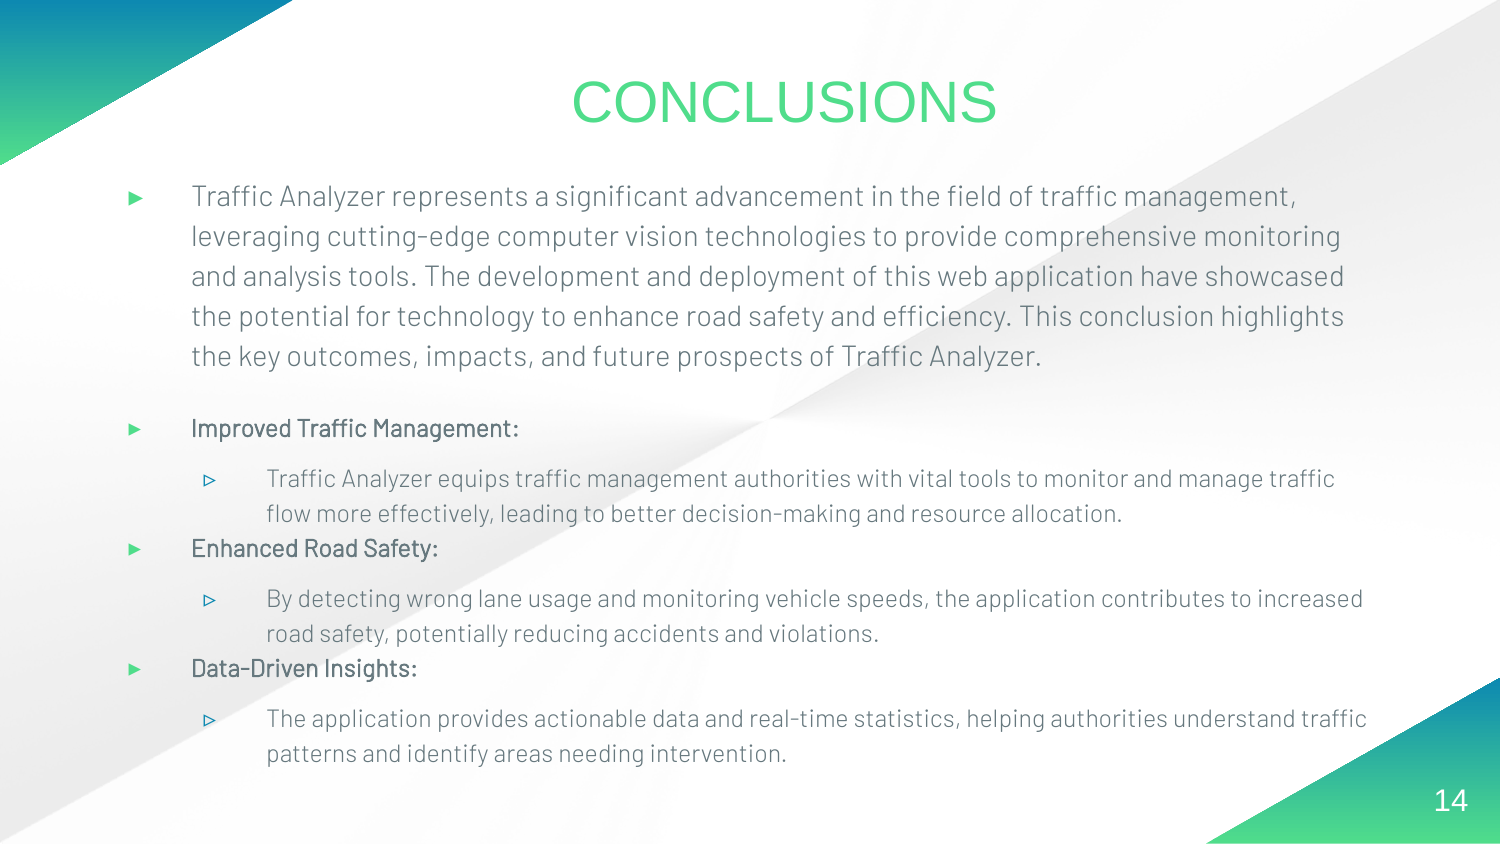

CONCLUSIONS
Traffic Analyzer represents a significant advancement in the field of traffic management, leveraging cutting-edge computer vision technologies to provide comprehensive monitoring and analysis tools. The development and deployment of this web application have showcased the potential for technology to enhance road safety and efficiency. This conclusion highlights the key outcomes, impacts, and future prospects of Traffic Analyzer.
Improved Traffic Management:
Traffic Analyzer equips traffic management authorities with vital tools to monitor and manage traffic flow more effectively, leading to better decision-making and resource allocation.
Enhanced Road Safety:
By detecting wrong lane usage and monitoring vehicle speeds, the application contributes to increased road safety, potentially reducing accidents and violations.
Data-Driven Insights:
The application provides actionable data and real-time statistics, helping authorities understand traffic patterns and identify areas needing intervention.
14